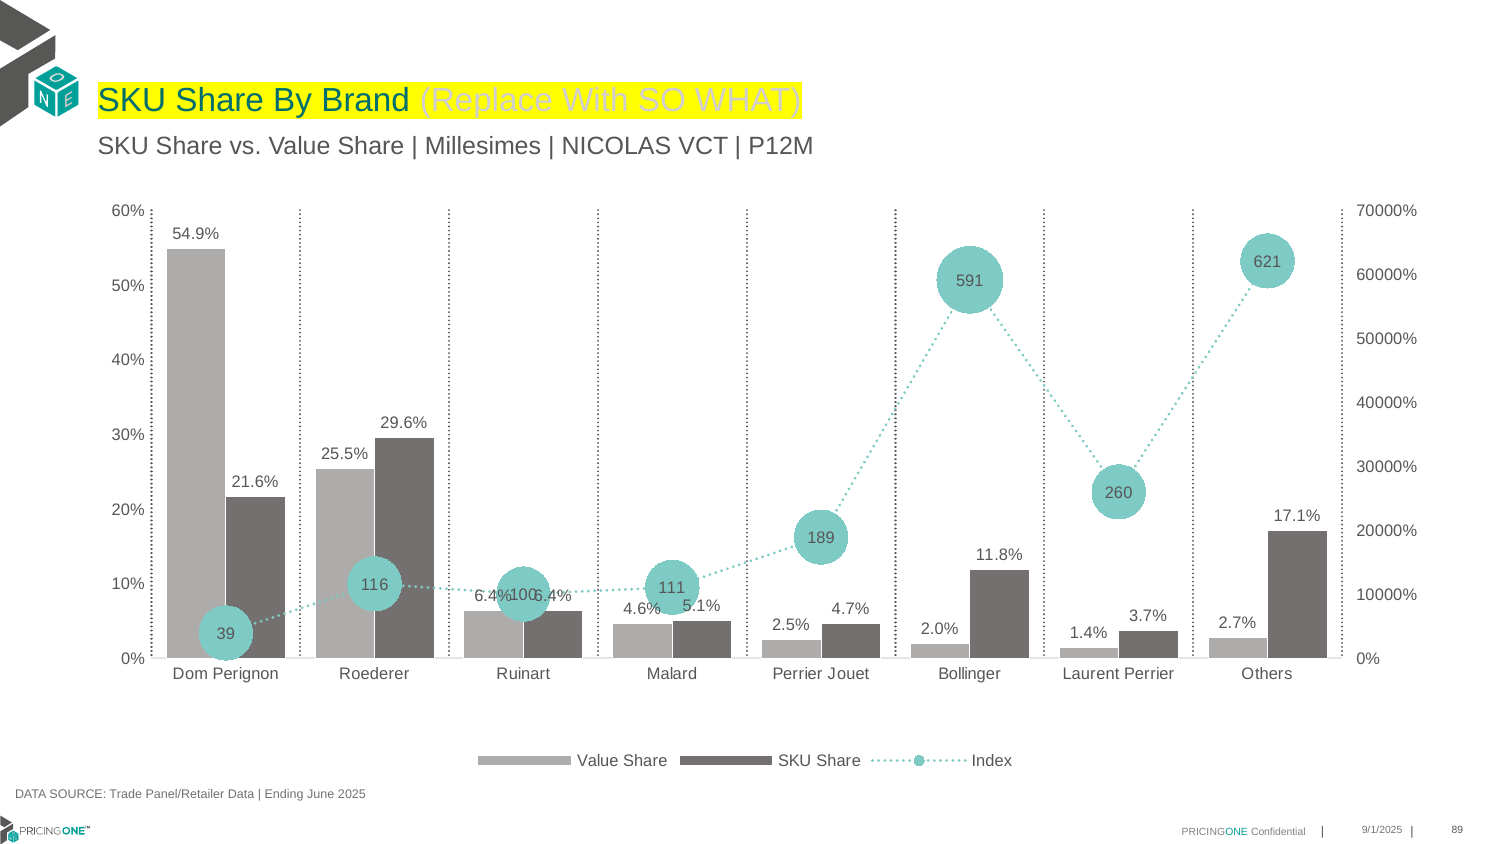

# SKU Share By Brand (Replace With SO WHAT)
SKU Share vs. Value Share | Millesimes | NICOLAS VCT | P12M

### Chart

| Category | Value Share | SKU Share | Index |
|---|---|---|---|
| Dom Perignon | 0.5488351803098023 | 0.21630434782608696 | 39.41153110921008 |
| Roederer | 0.25461489009979793 | 0.2956521739130435 | 116.11739352602699 |
| Ruinart | 0.06399620400416335 | 0.0641304347826087 | 100.20974803198737 |
| Malard | 0.04611063491091655 | 0.051086956521739134 | 110.79213422334477 |
| Perrier Jouet | 0.02469693259046103 | 0.04673913043478261 | 189.2507511351235 |
| Bollinger | 0.020036123186187475 | 0.11847826086956524 | 591.3232803002625 |
| Laurent Perrier | 0.014219677952611278 | 0.036956521739130443 | 259.8970374877148 |
| Others | 0.027490356946060127 | 0.1706521739130435 | 620.771037087247 |
DATA SOURCE: Trade Panel/Retailer Data | Ending June 2025

9/1/2025
89